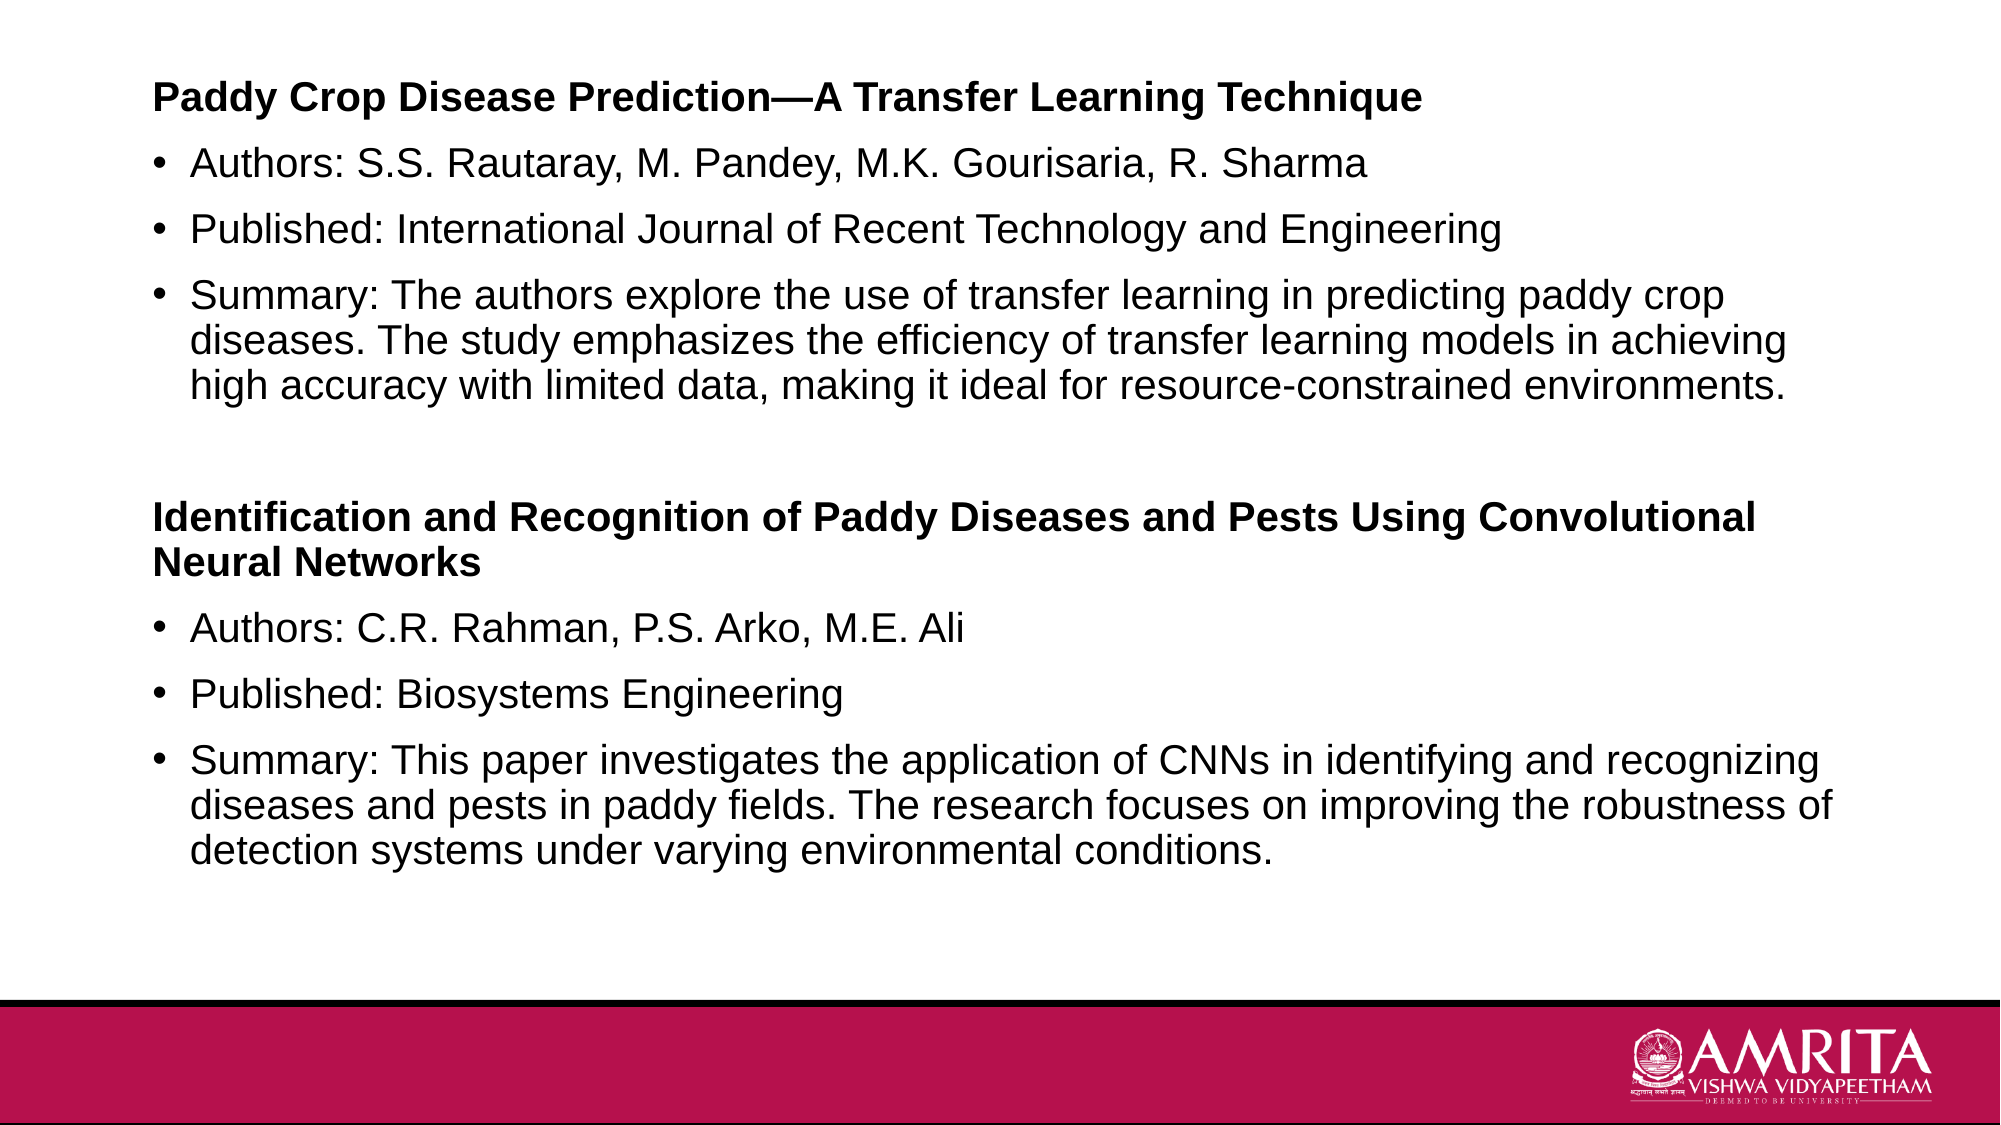

Paddy Crop Disease Prediction—A Transfer Learning Technique
Authors: S.S. Rautaray, M. Pandey, M.K. Gourisaria, R. Sharma
Published: International Journal of Recent Technology and Engineering
Summary: The authors explore the use of transfer learning in predicting paddy crop diseases. The study emphasizes the efficiency of transfer learning models in achieving high accuracy with limited data, making it ideal for resource-constrained environments.

Identification and Recognition of Paddy Diseases and Pests Using Convolutional Neural Networks
Authors: C.R. Rahman, P.S. Arko, M.E. Ali
Published: Biosystems Engineering
Summary: This paper investigates the application of CNNs in identifying and recognizing diseases and pests in paddy fields. The research focuses on improving the robustness of detection systems under varying environmental conditions.